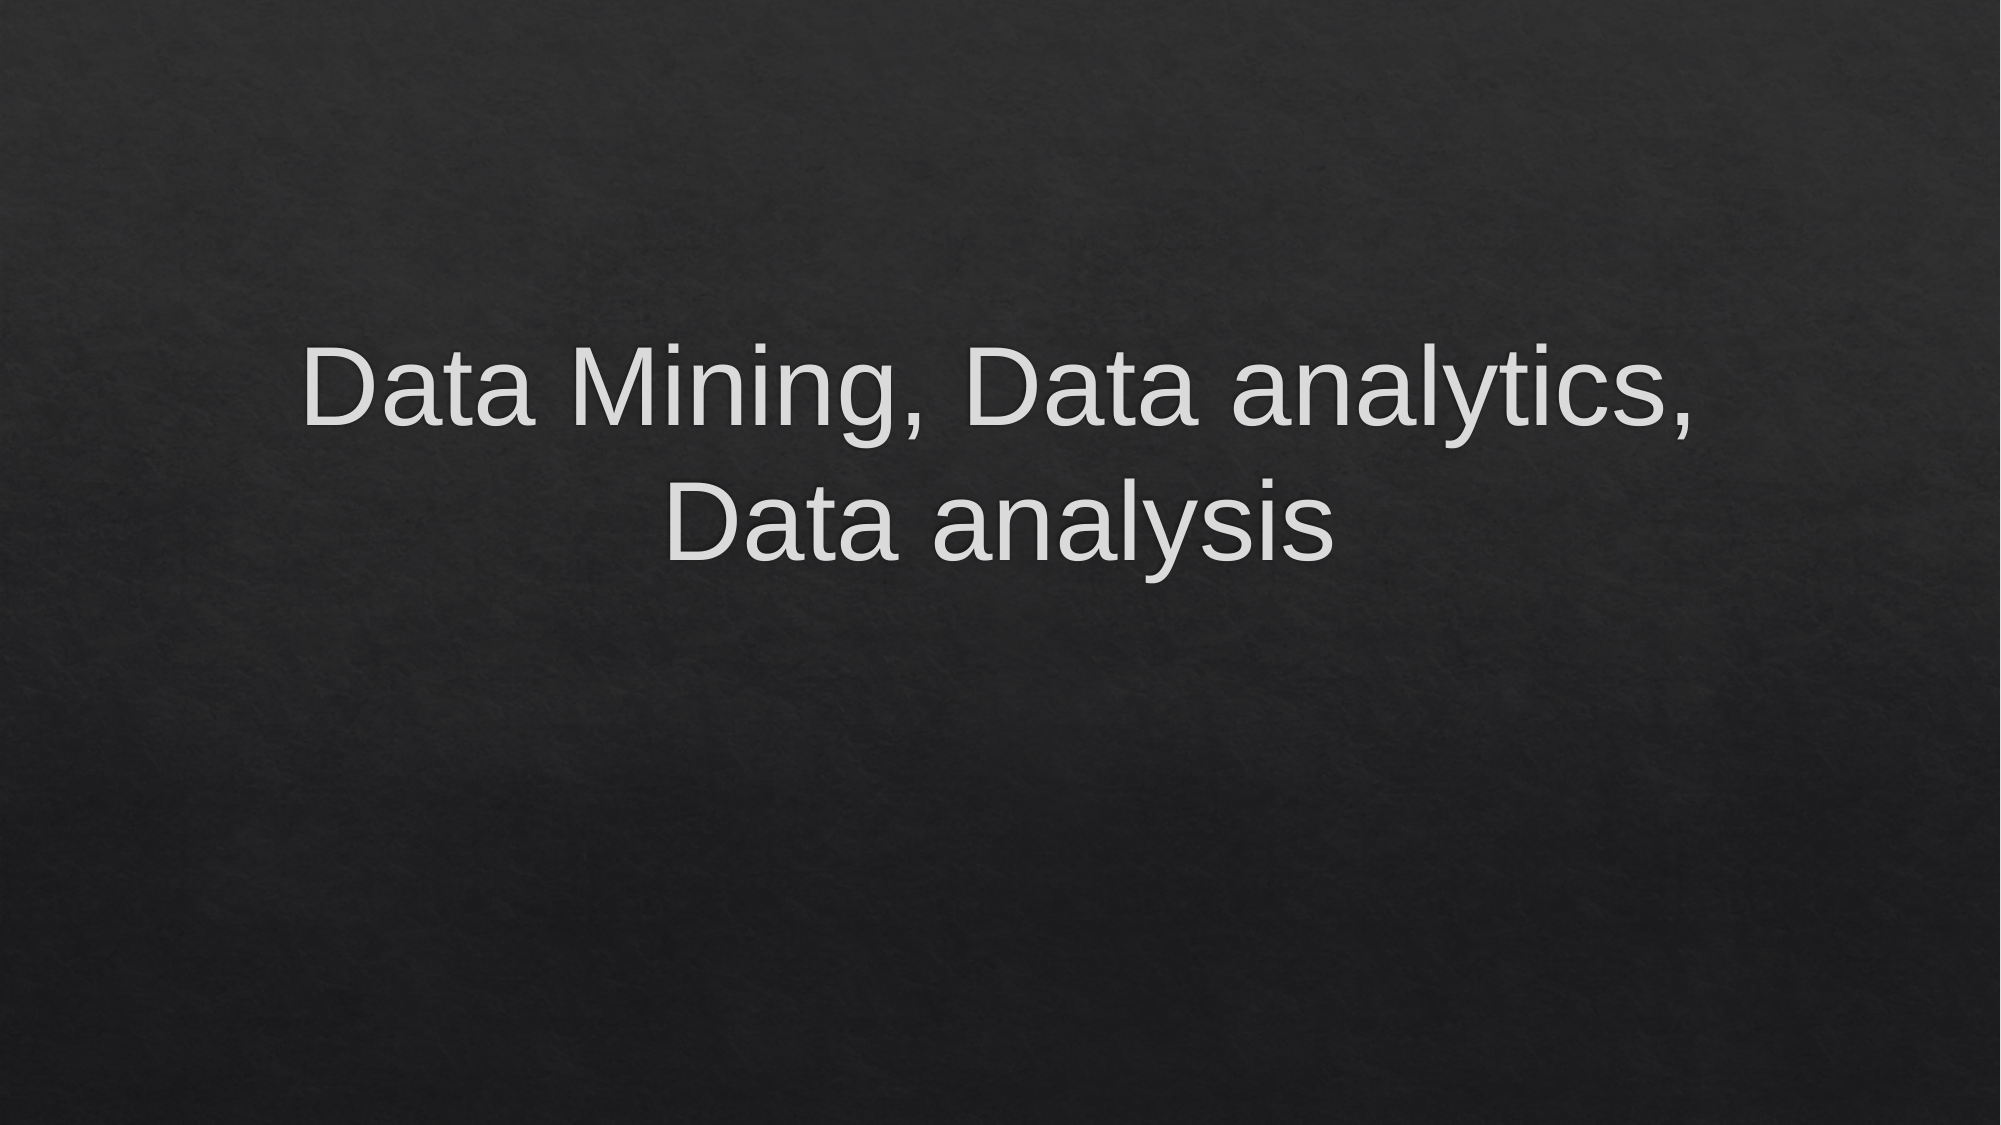

# Data Mining, Data analytics, Data analysis